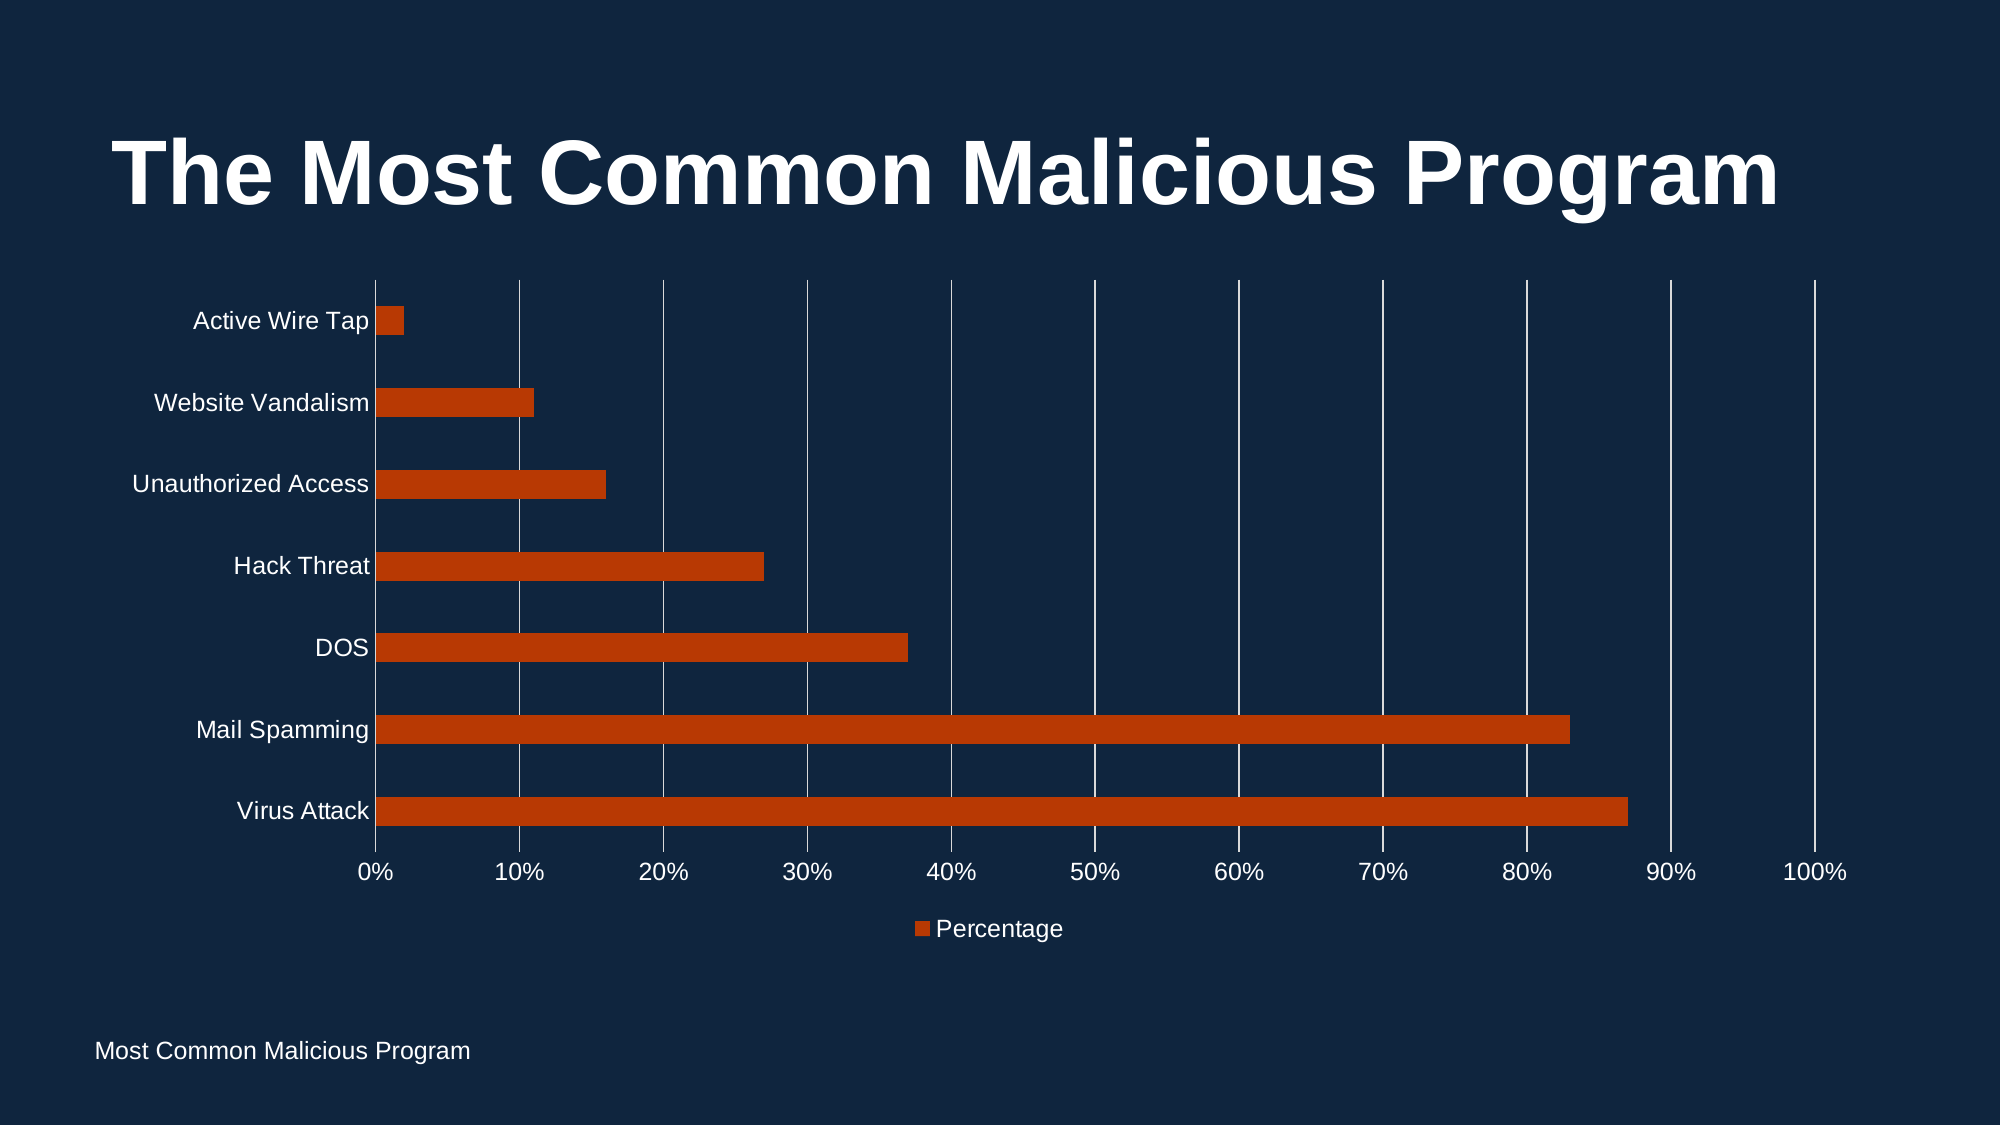

# The Most Common Malicious Program

### Chart

| Category | Percentage |
|---|---|
| Virus Attack | 0.87 |
| Mail Spamming | 0.83 |
| DOS | 0.37 |
| Hack Threat | 0.27 |
| Unauthorized Access | 0.16 |
| Website Vandalism | 0.11 |
| Active Wire Tap | 0.02 |
Most Common Malicious Program